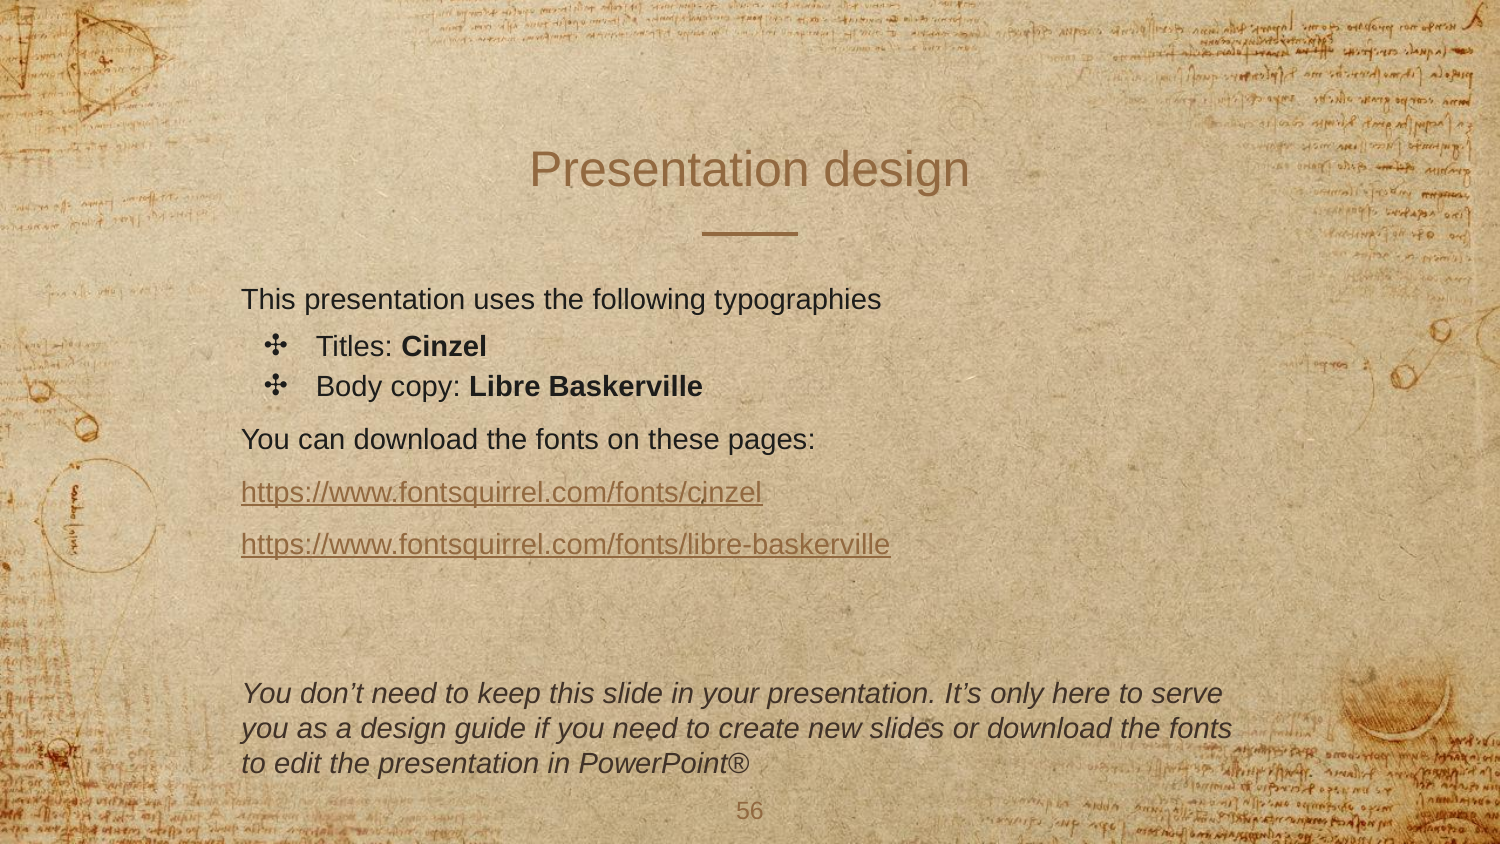

# Presentation design
This presentation uses the following typographies
Titles: Cinzel
Body copy: Libre Baskerville
You can download the fonts on these pages:
https://www.fontsquirrel.com/fonts/cinzel
https://www.fontsquirrel.com/fonts/libre-baskerville

You don’t need to keep this slide in your presentation. It’s only here to serve you as a design guide if you need to create new slides or download the fonts to edit the presentation in PowerPoint®

56